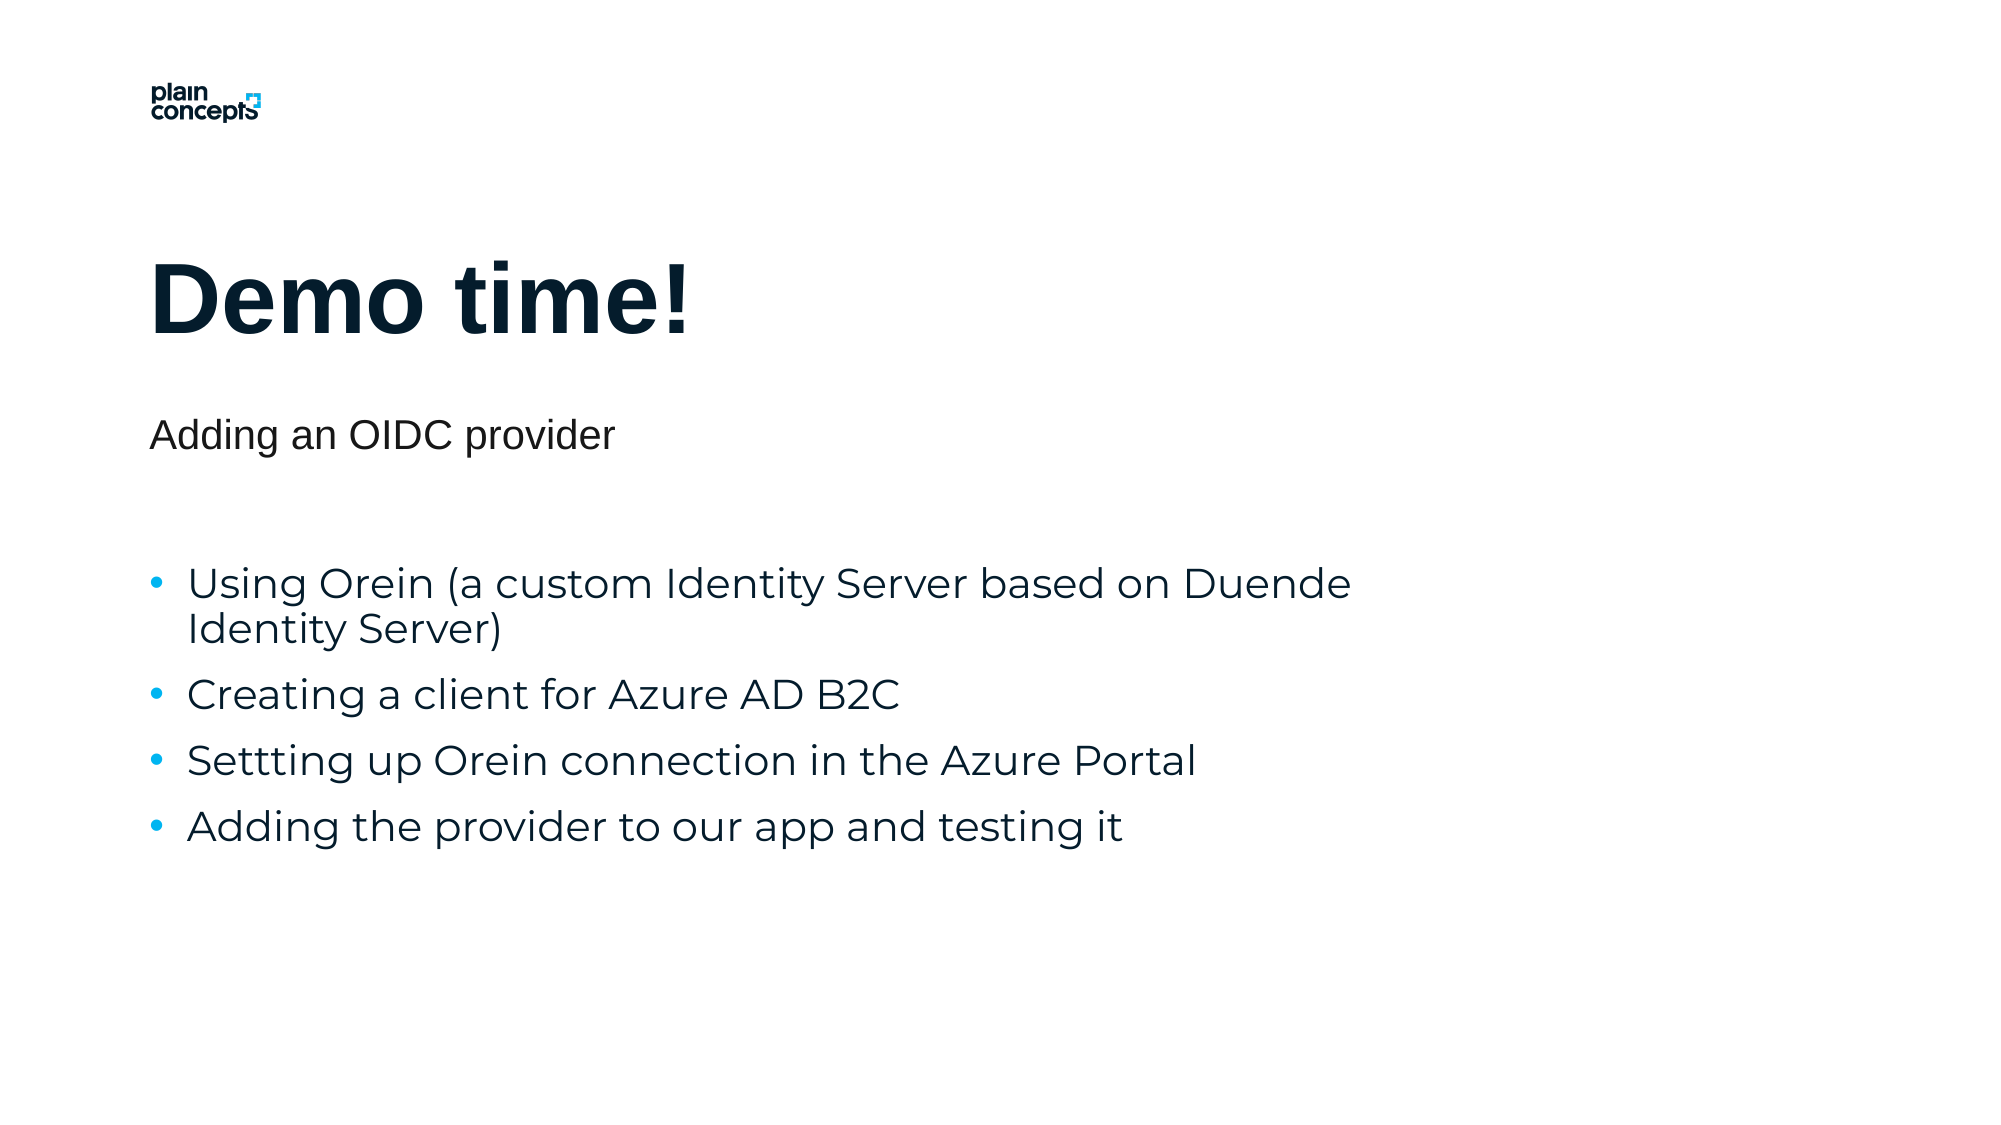

Demo time!
Adding an OIDC provider
Using Orein (a custom Identity Server based on Duende Identity Server)
Creating a client for Azure AD B2C
Settting up Orein connection in the Azure Portal
Adding the provider to our app and testing it